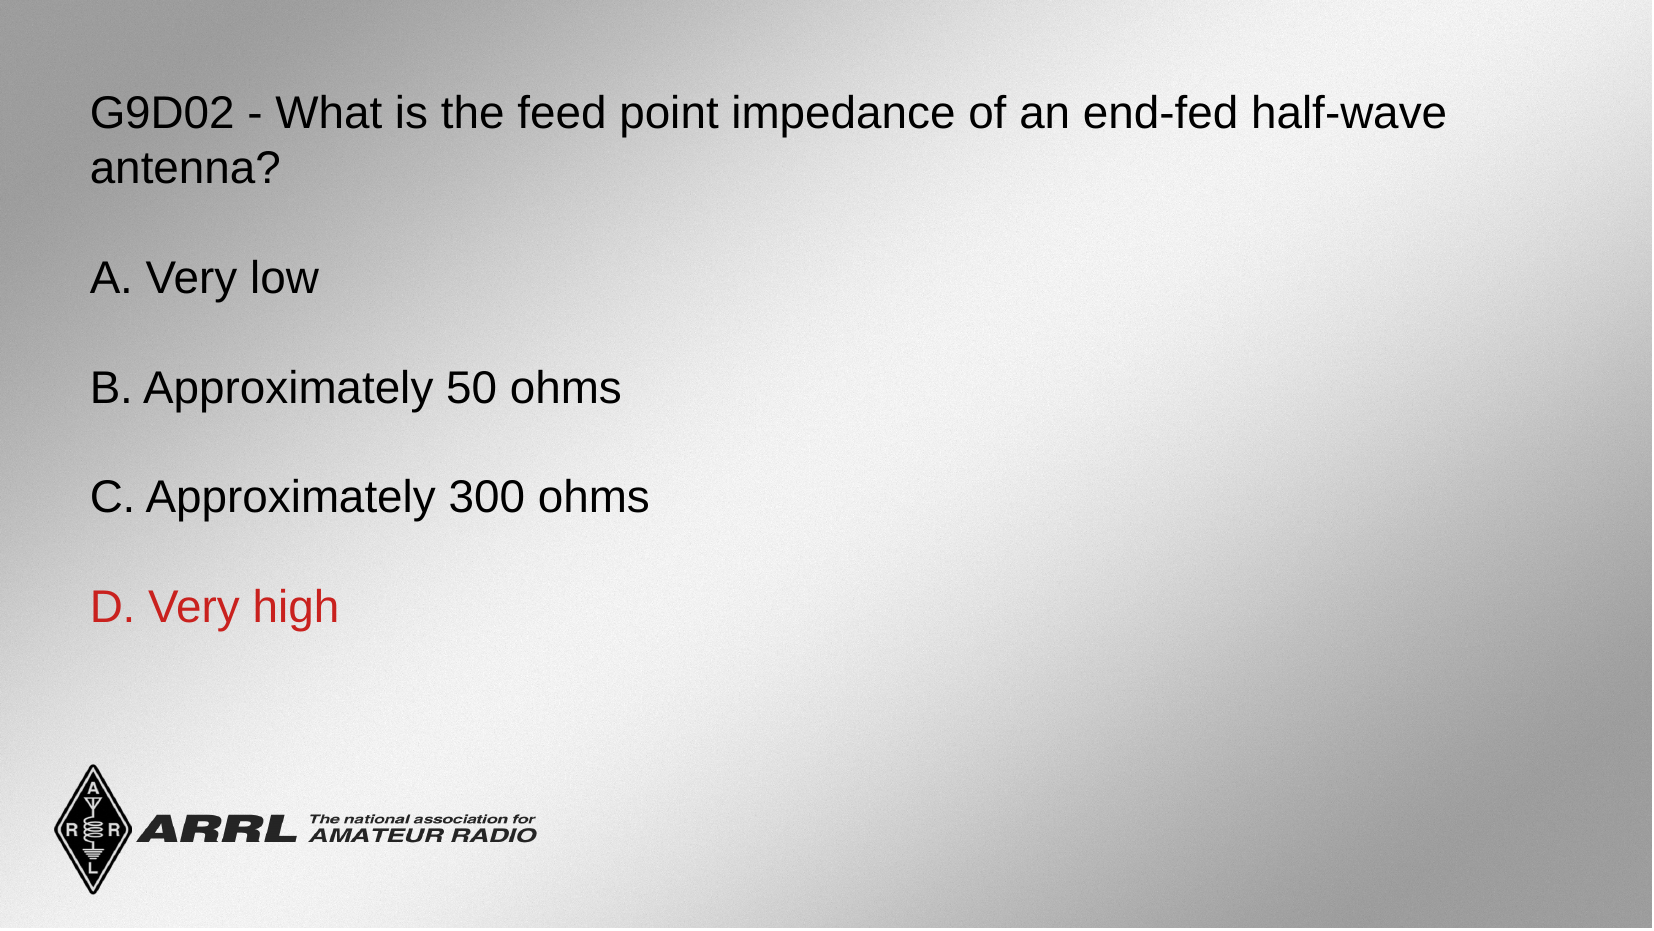

G9D02 - What is the feed point impedance of an end-fed half-wave antenna?

A. Very low

B. Approximately 50 ohms

C. Approximately 300 ohms

D. Very high